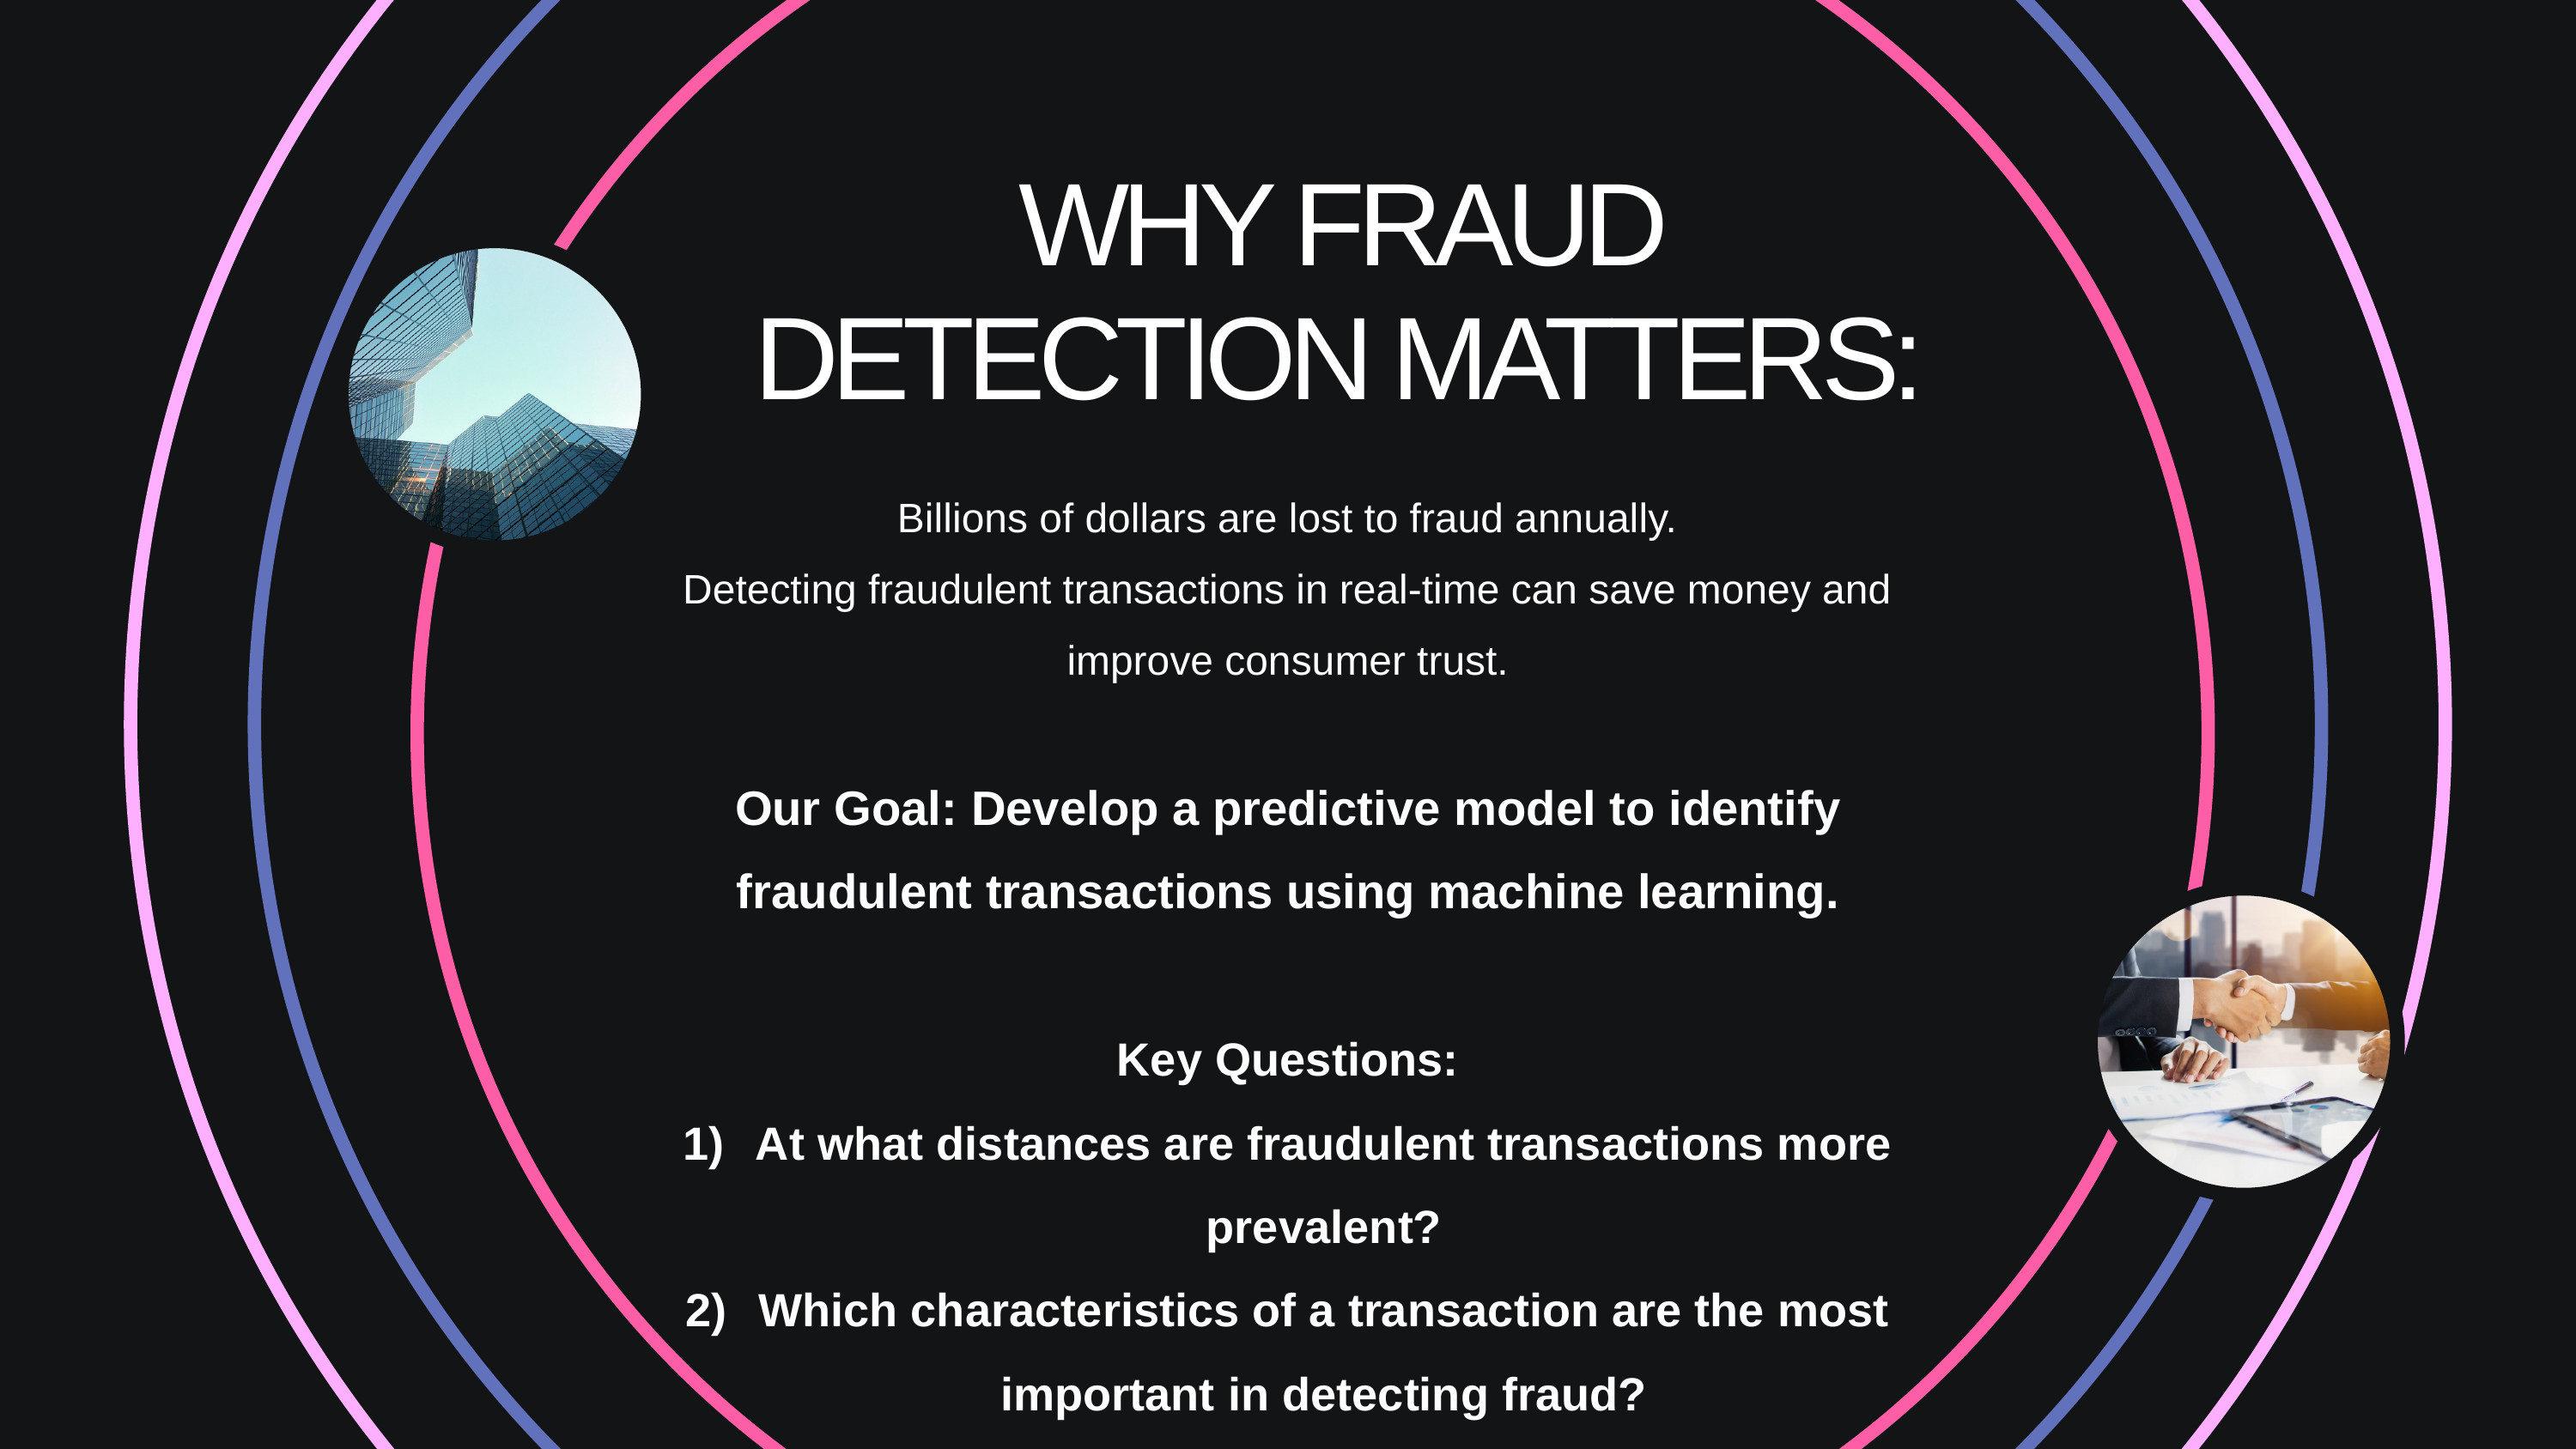

WHY FRAUD DETECTION MATTERS:

Billions of dollars are lost to fraud annually.
Detecting fraudulent transactions in real-time can save money and improve consumer trust.

Our Goal: Develop a predictive model to identify fraudulent transactions using machine learning.

Key Questions:
At what distances are fraudulent transactions more prevalent?
Which characteristics of a transaction are the most important in detecting fraud?